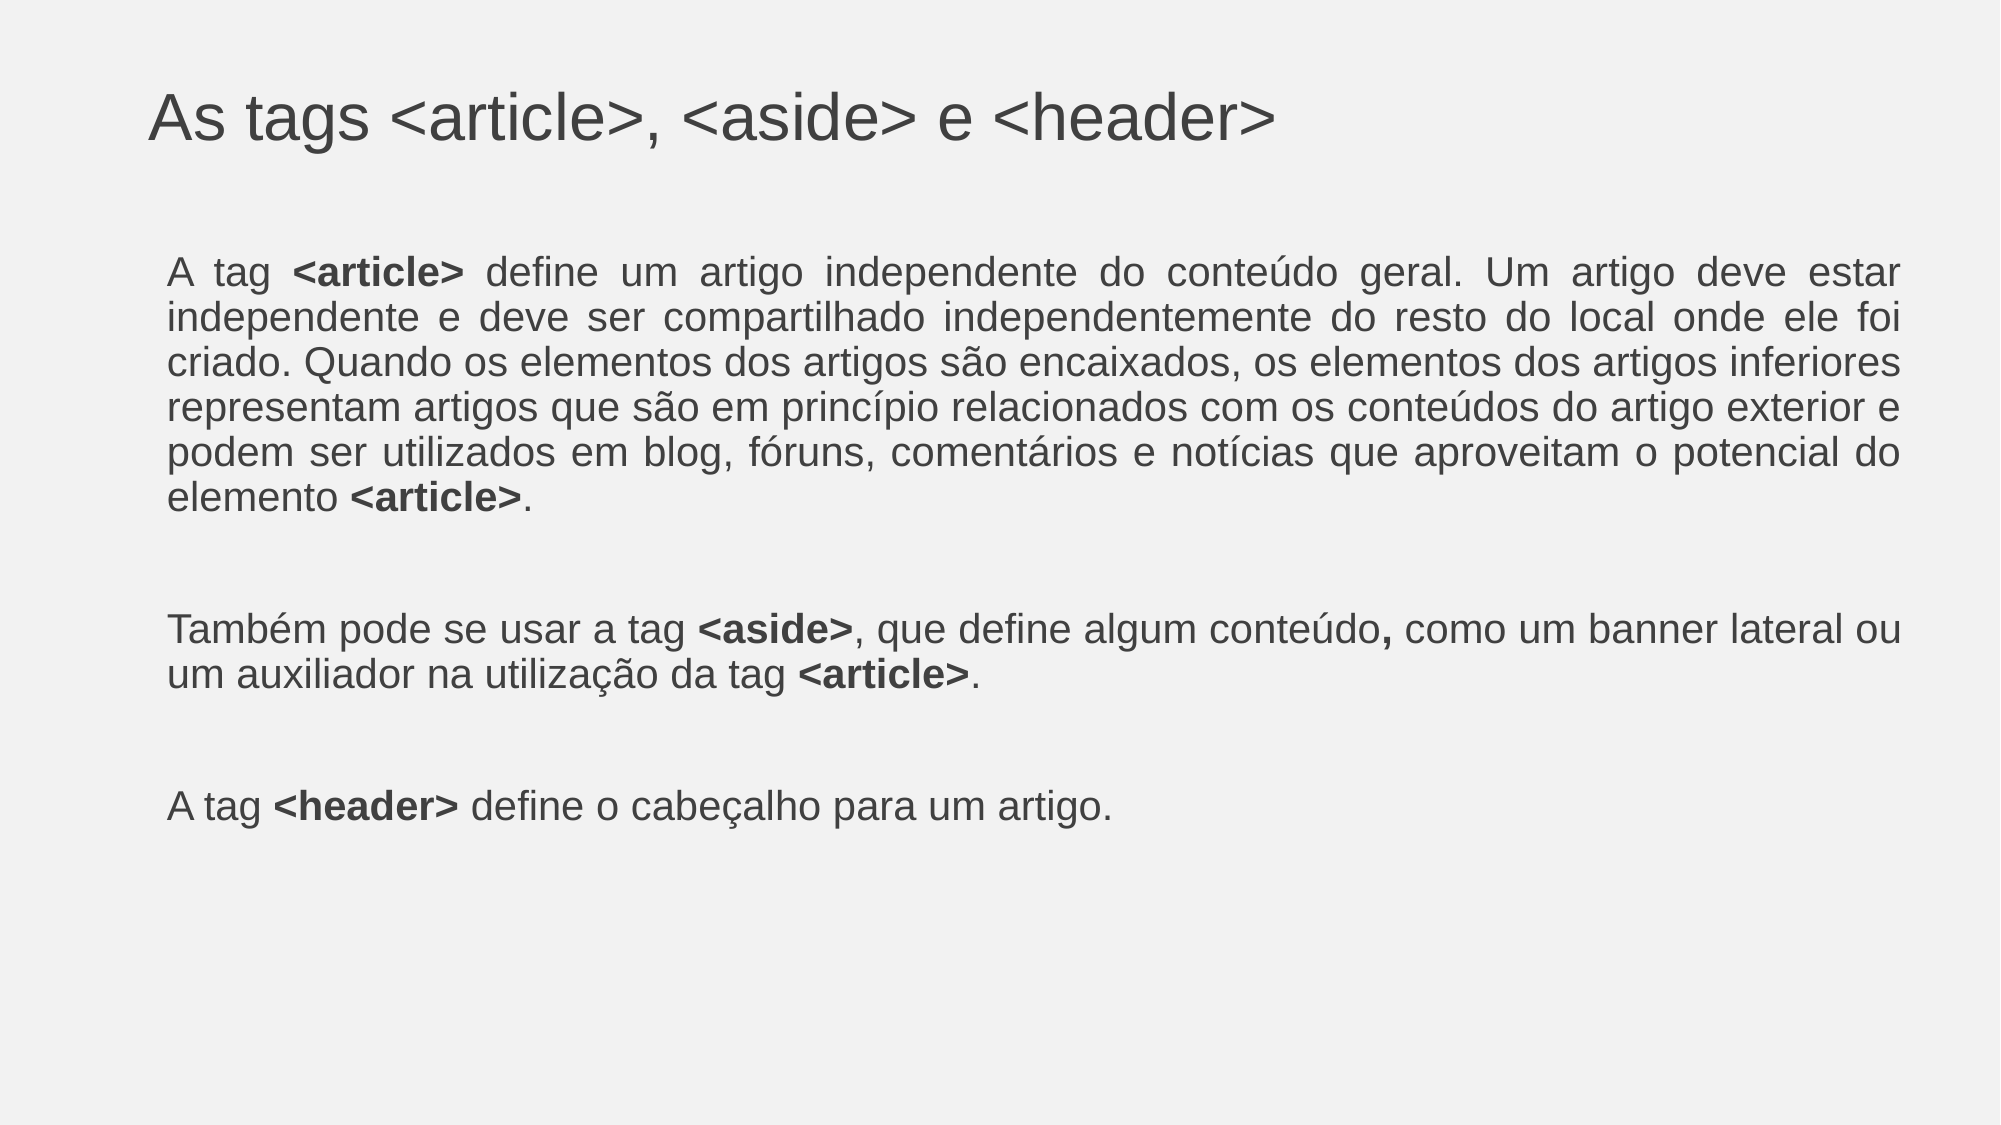

# As tags <article>, <aside> e <header>
A tag <article> define um artigo independente do conteúdo geral. Um artigo deve estar independente e deve ser compartilhado independentemente do resto do local onde ele foi criado. Quando os elementos dos artigos são encaixados, os elementos dos artigos inferiores representam artigos que são em princípio relacionados com os conteúdos do artigo exterior e podem ser utilizados em blog, fóruns, comentários e notícias que aproveitam o potencial do elemento <article>.

Também pode se usar a tag <aside>, que define algum conteúdo, como um banner lateral ou um auxiliador na utilização da tag <article>.

A tag <header> define o cabeçalho para um artigo.